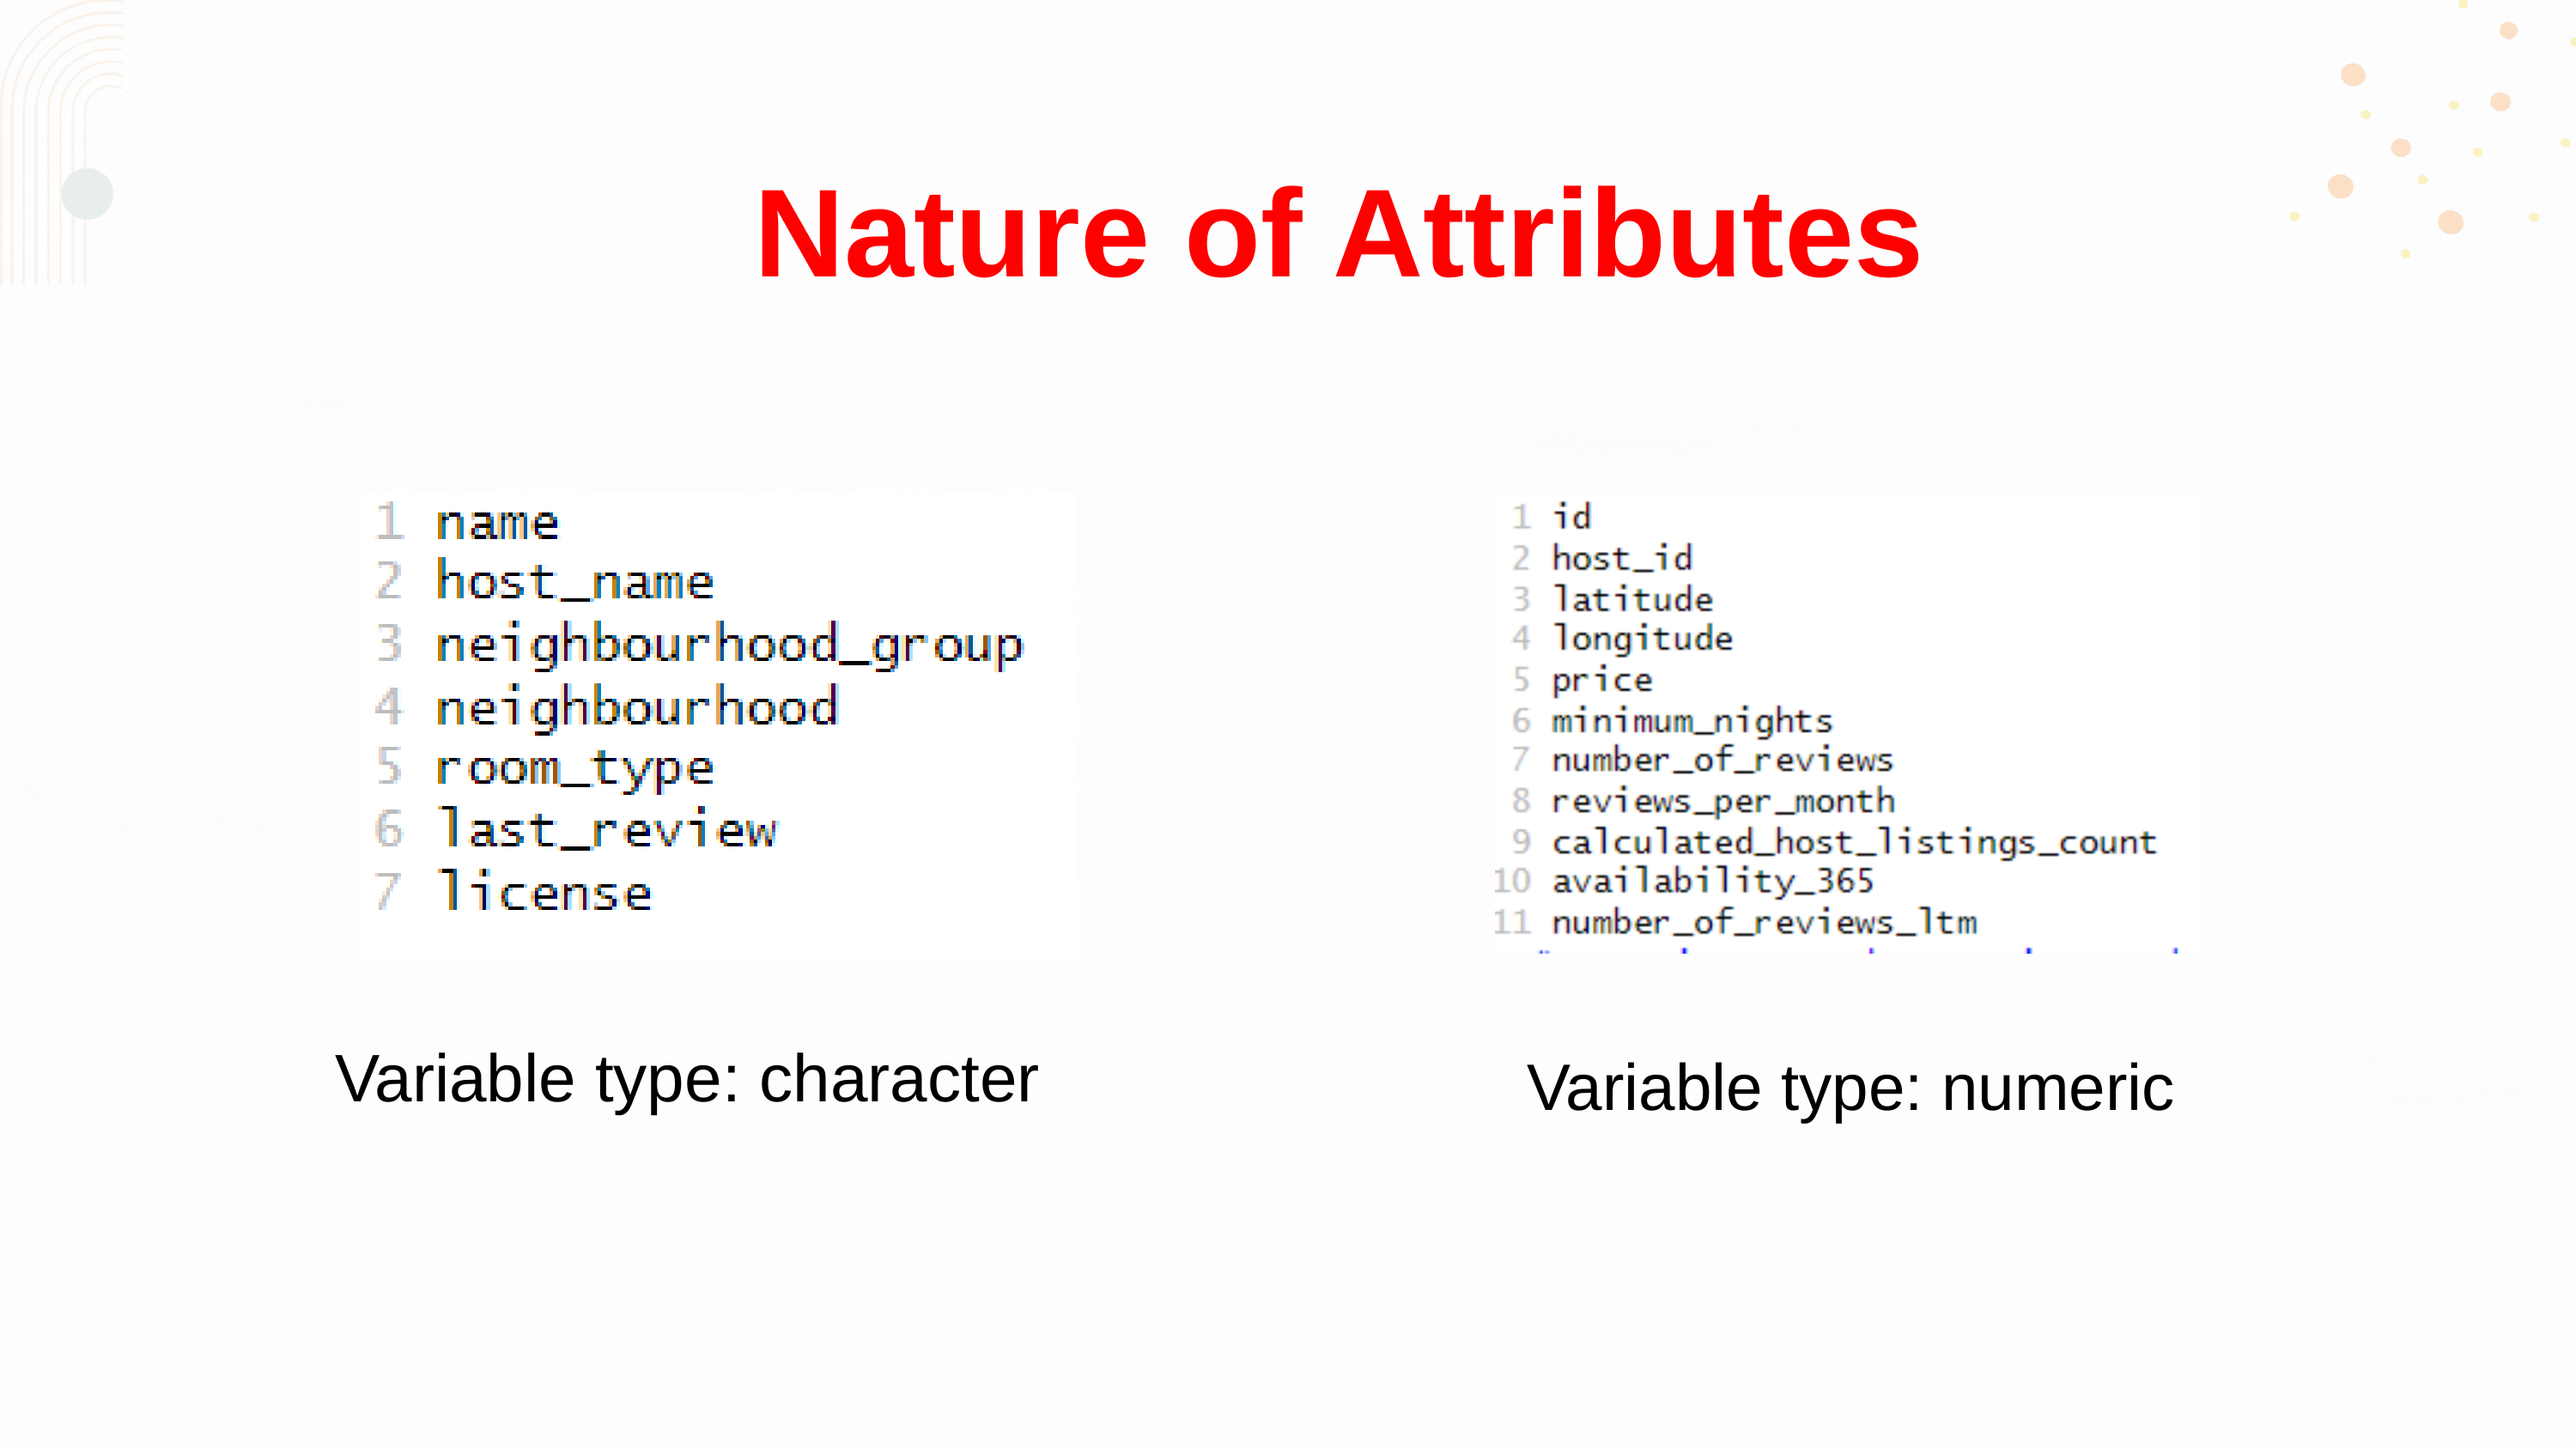

Nature of Attributes

Variable type: character

Variable type: numeric